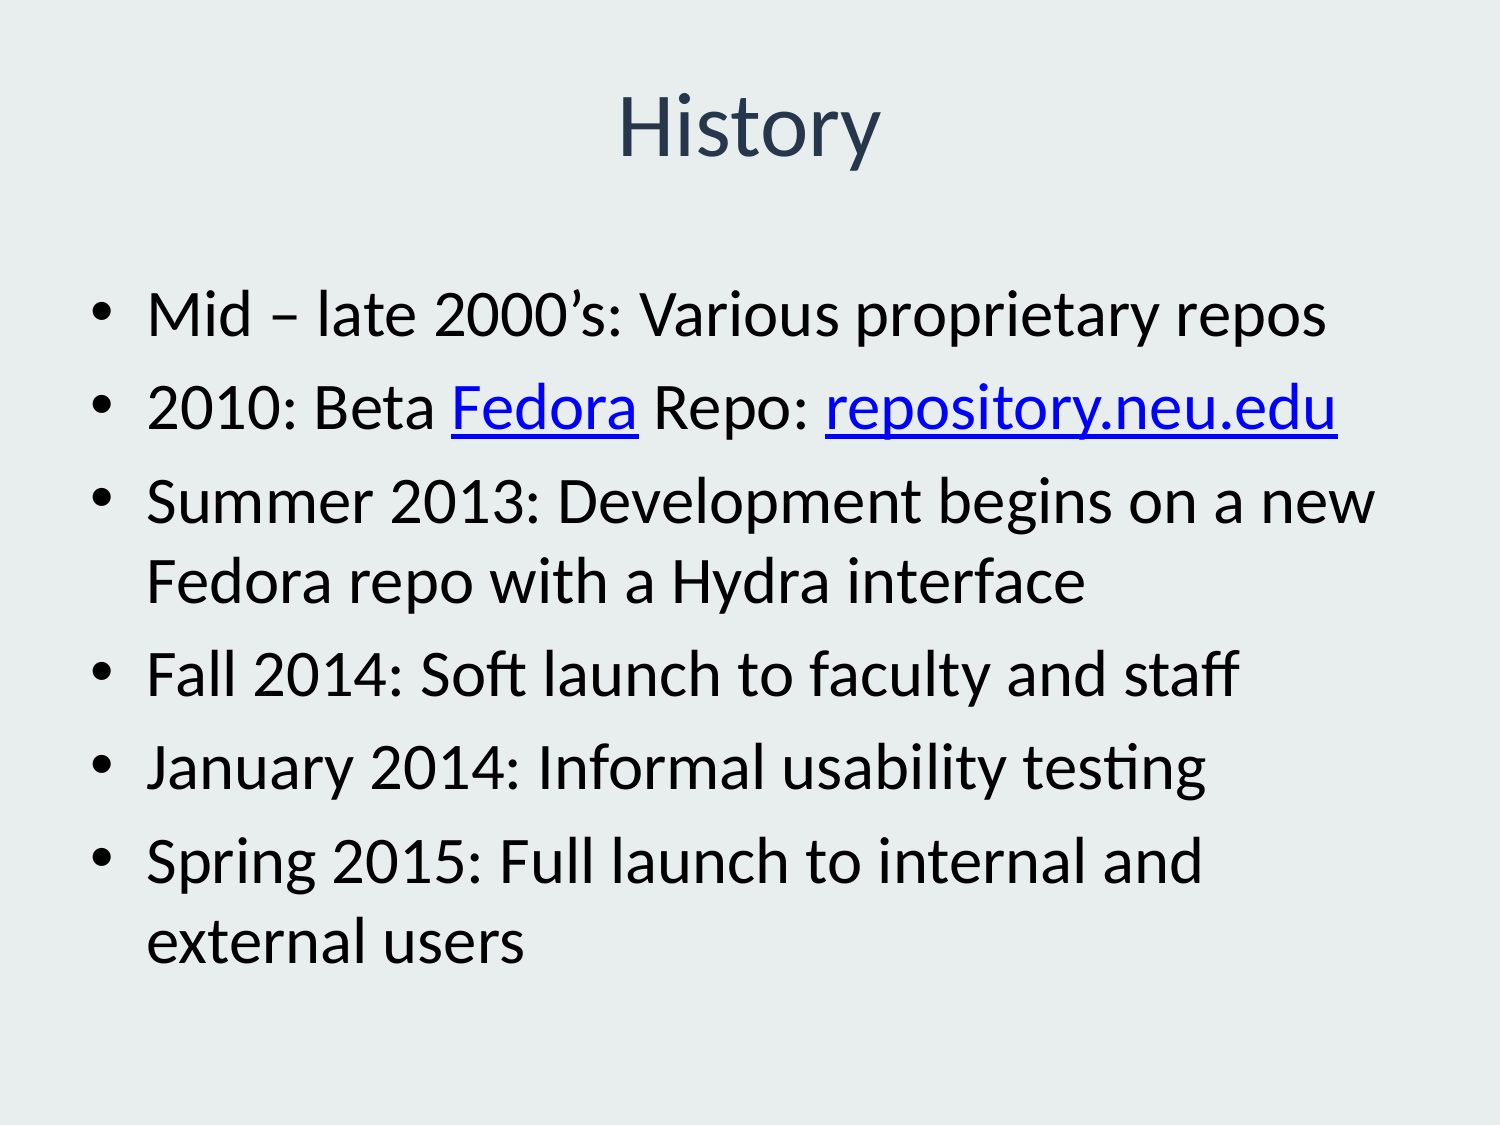

# History
Mid – late 2000’s: Various proprietary repos
2010: Beta Fedora Repo: repository.neu.edu
Summer 2013: Development begins on a new Fedora repo with a Hydra interface
Fall 2014: Soft launch to faculty and staff
January 2014: Informal usability testing
Spring 2015: Full launch to internal and external users